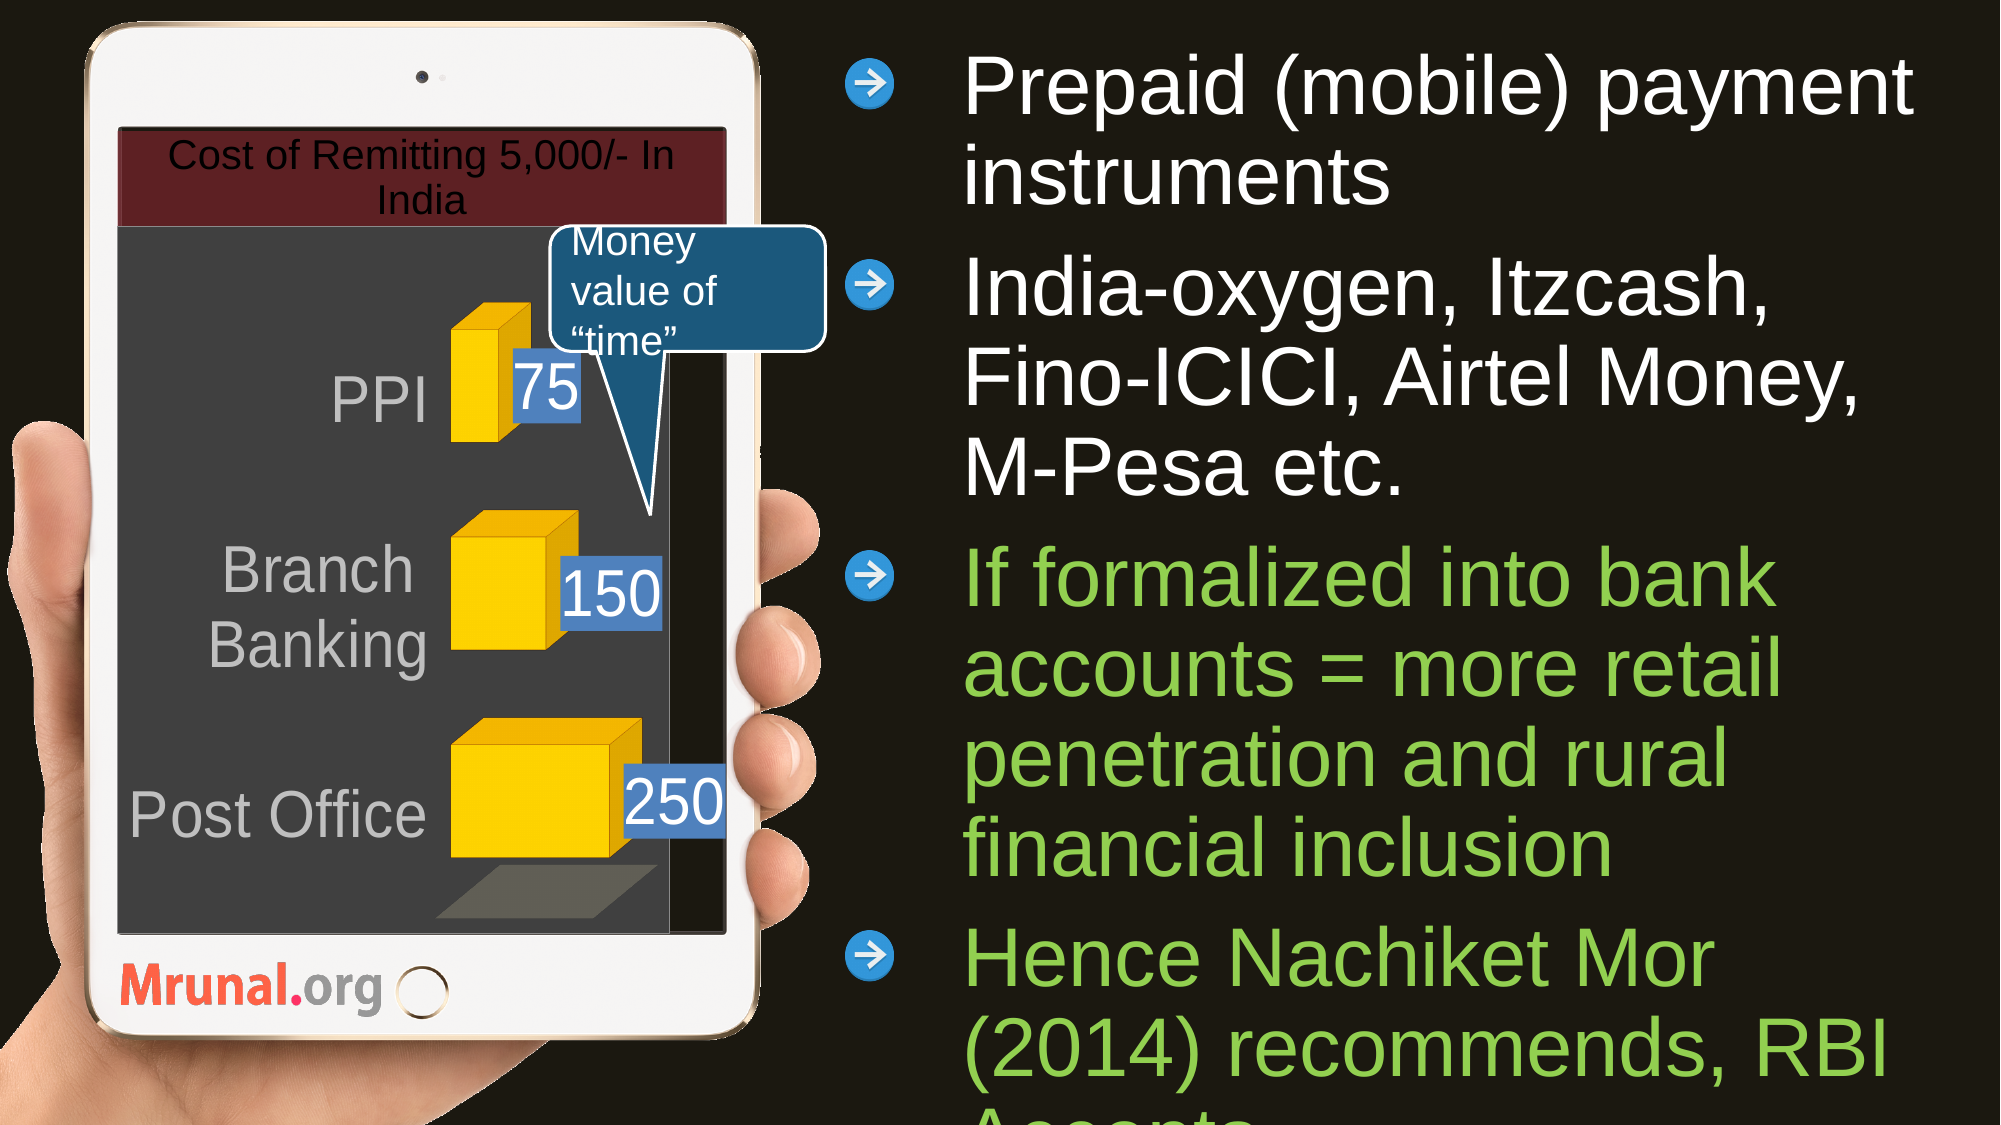

Prepaid (mobile) payment instruments
India-oxygen, Itzcash, Fino-ICICI, Airtel Money, M-Pesa etc.
If formalized into bank accounts = more retail penetration and rural financial inclusion
Hence Nachiket Mor (2014) recommends, RBI Accepts
# Cost of Remitting 5,000/- In India
Money value of “time”

[unsupported chart]